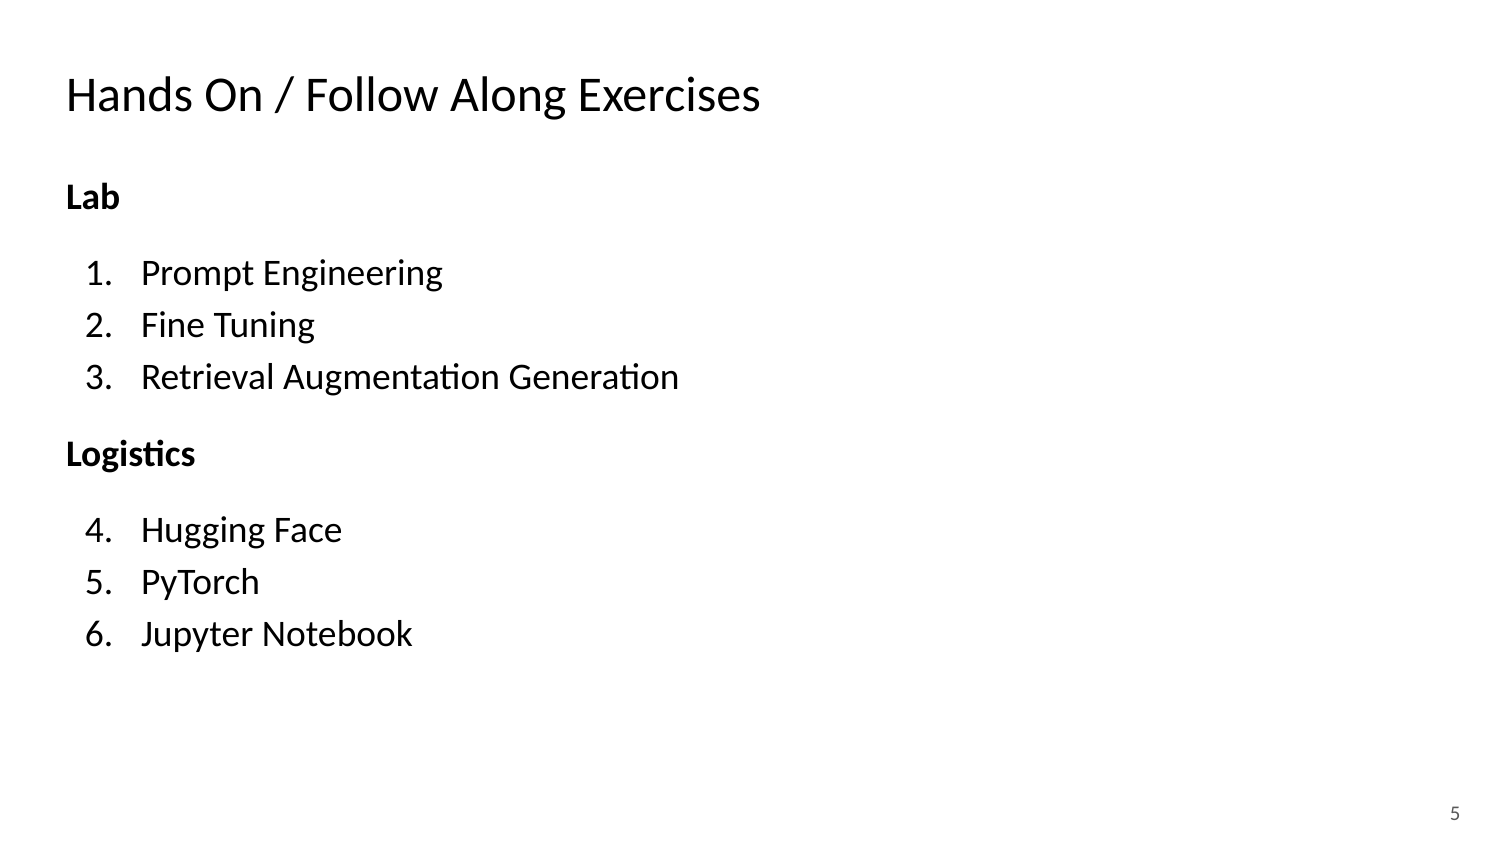

# Hands On / Follow Along Exercises

Lab
Prompt Engineering
Fine Tuning
Retrieval Augmentation Generation
Logistics
Hugging Face
PyTorch
Jupyter Notebook
5